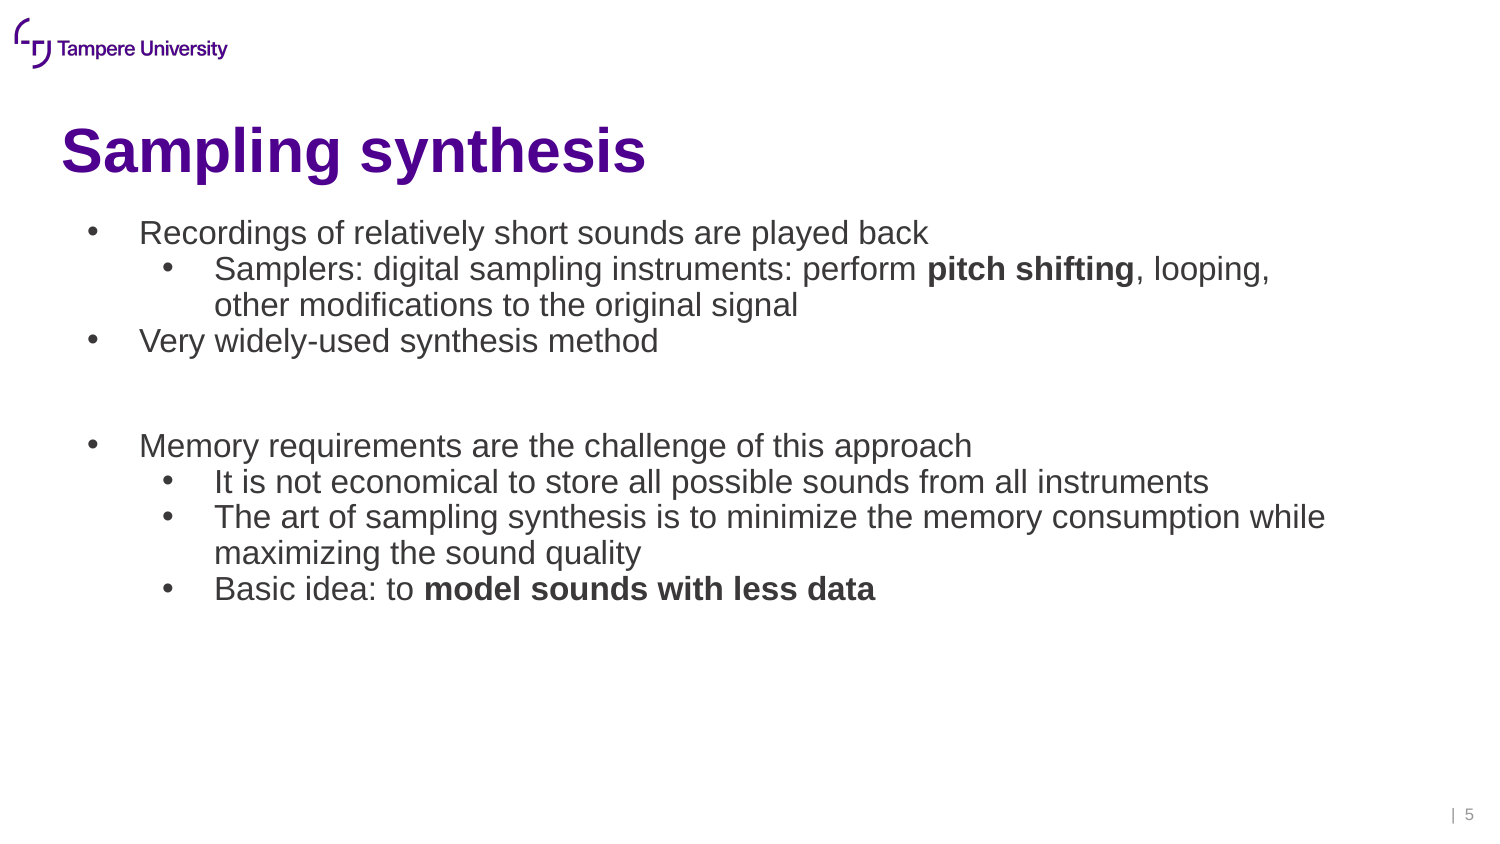

# Sampling synthesis
Recordings of relatively short sounds are played back
Samplers: digital sampling instruments: perform pitch shifting, looping, other modifications to the original signal
Very widely-used synthesis method

Memory requirements are the challenge of this approach
It is not economical to store all possible sounds from all instruments
The art of sampling synthesis is to minimize the memory consumption while maximizing the sound quality
Basic idea: to model sounds with less data

|  5